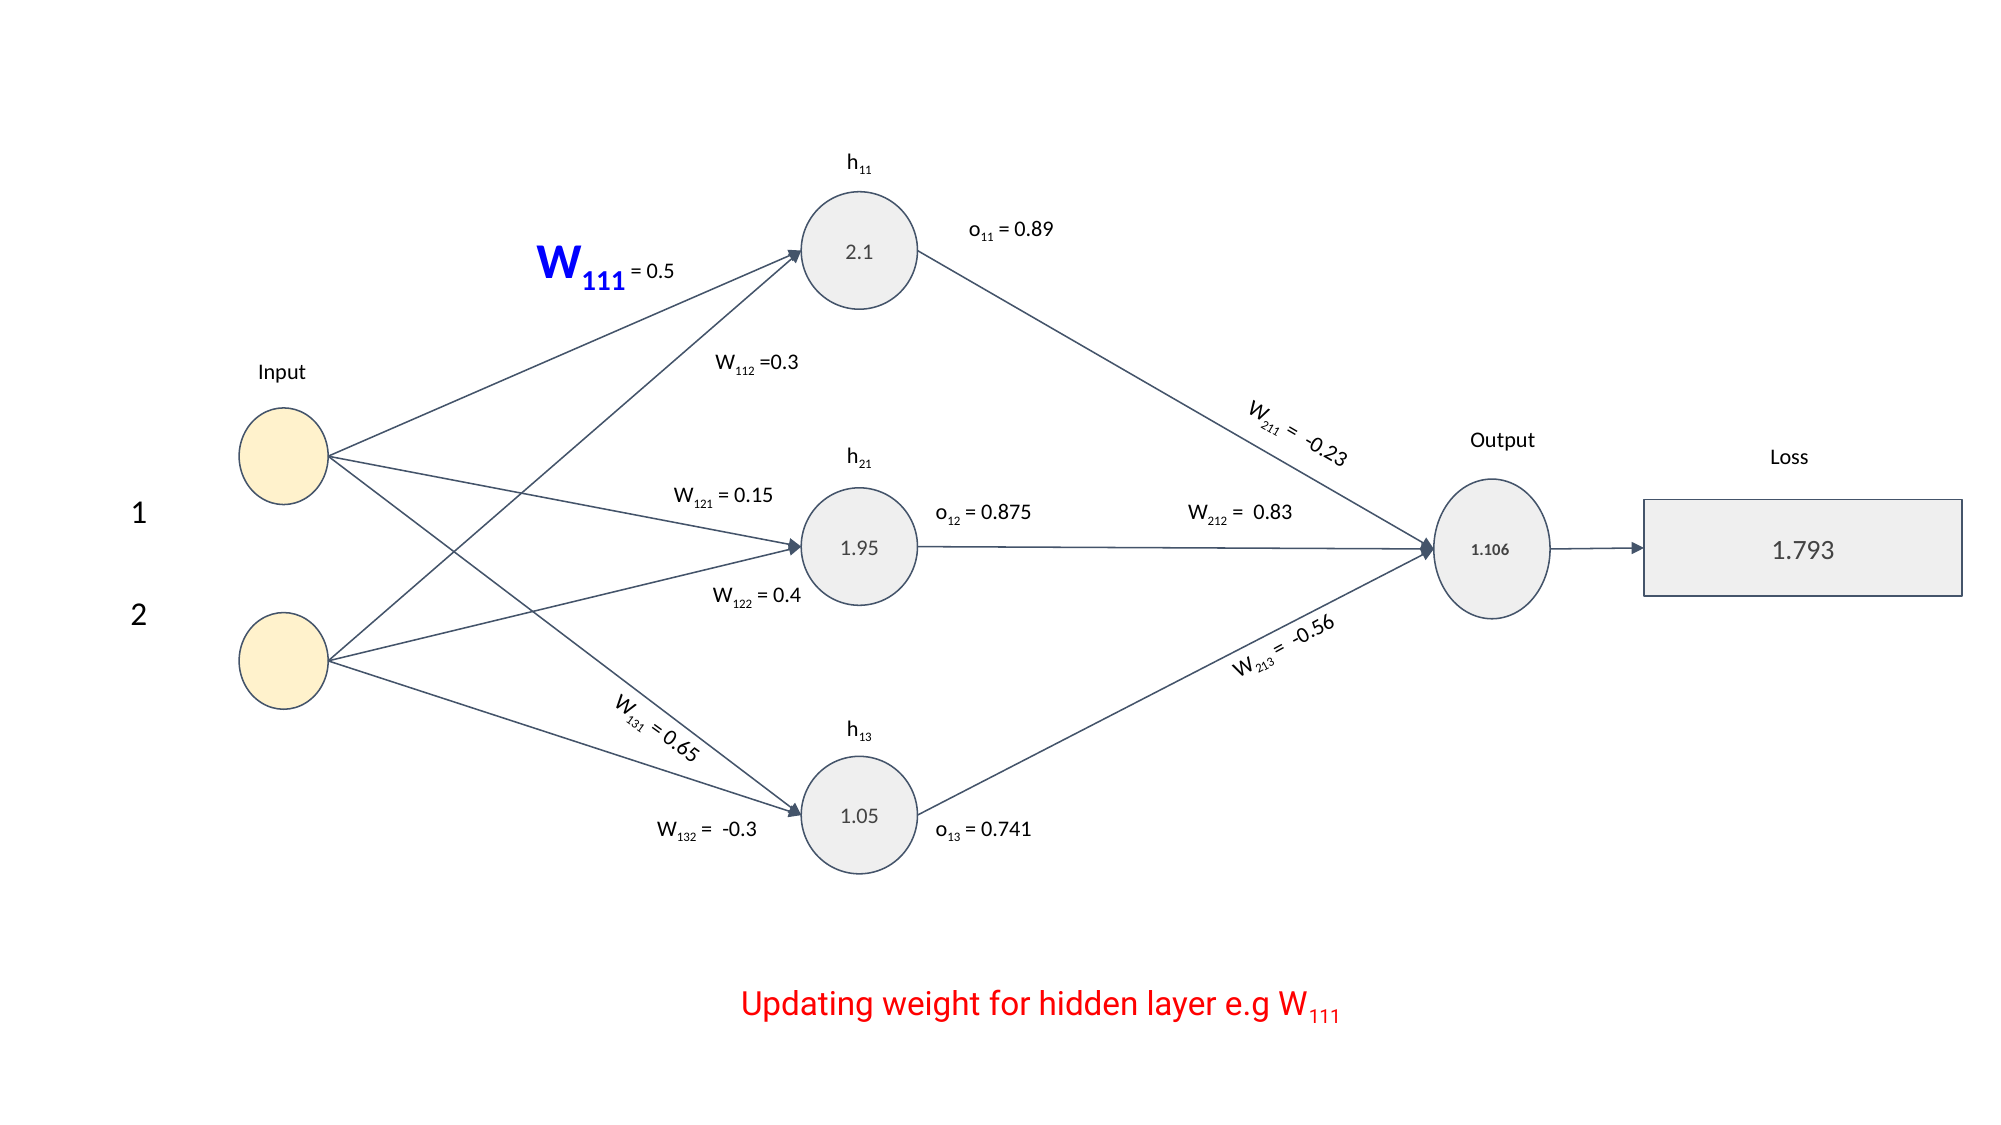

h11
2.1
o11 = 0.89
W111 = 0.5
W112 =0.3
Input

W211 =  -0.23
Output
h21
Loss
| 1 |
| --- |
| 2 |
W121 = 0.15
1.106
o12 = 0.875
W212 =  0.83
1.95
1.793
W122 = 0.4

W213 =  -0.56
h13
W131 = 0.65
1.05
W132 =  -0.3
o13 = 0.741
Updating weight for hidden layer e.g W111